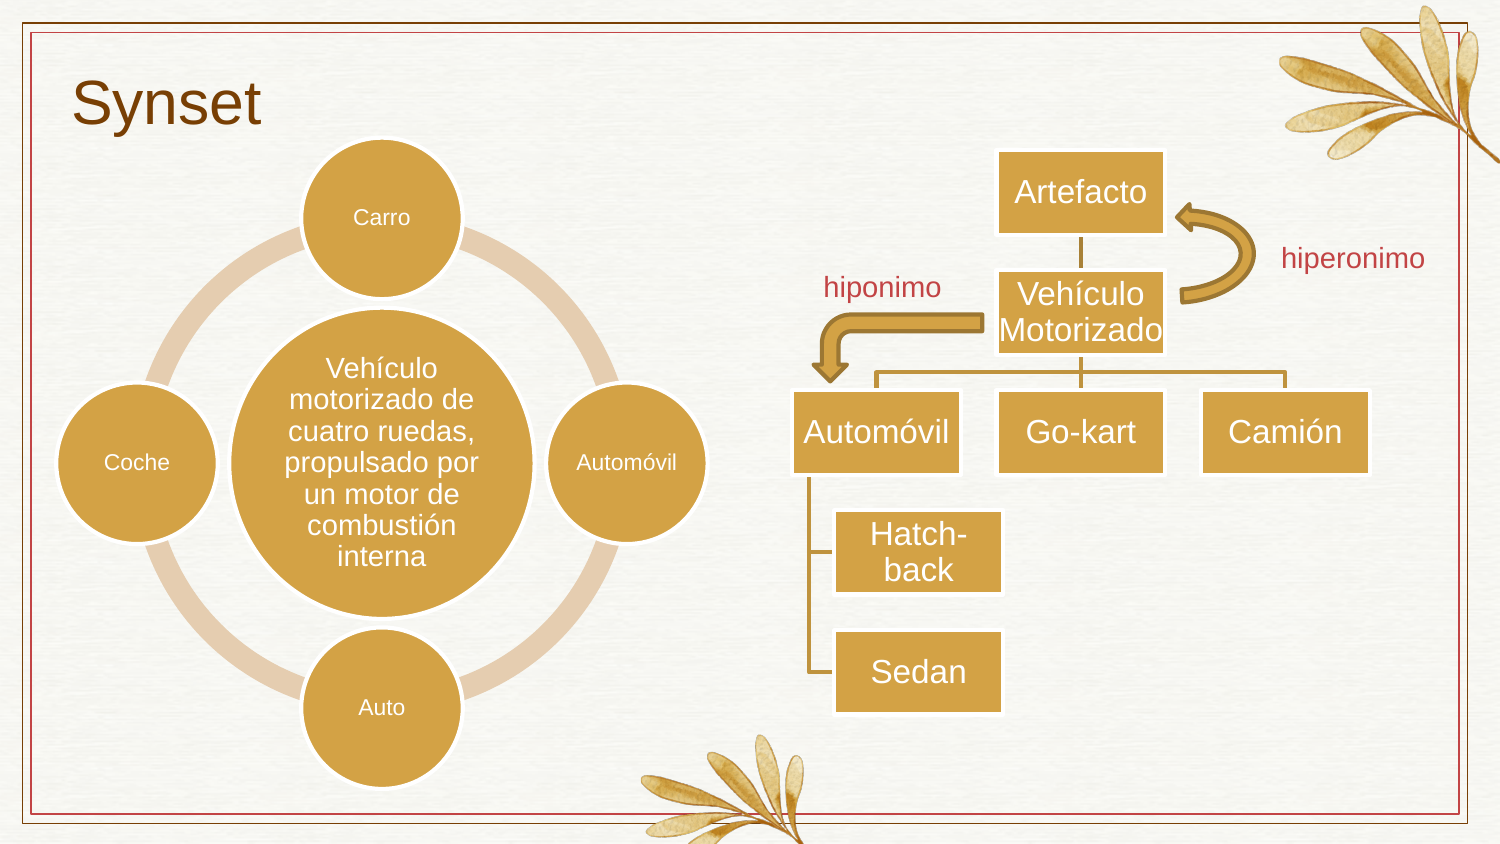

# Synset
Artefacto
Vehículo Motorizado
Automóvil
Hatch-back
Sedan
Go-kart
Camión
Vehículo motorizado de cuatro ruedas, propulsado por un motor de combustión interna
Carro
Automóvil
Auto
Coche

hiperonimo
hiponimo